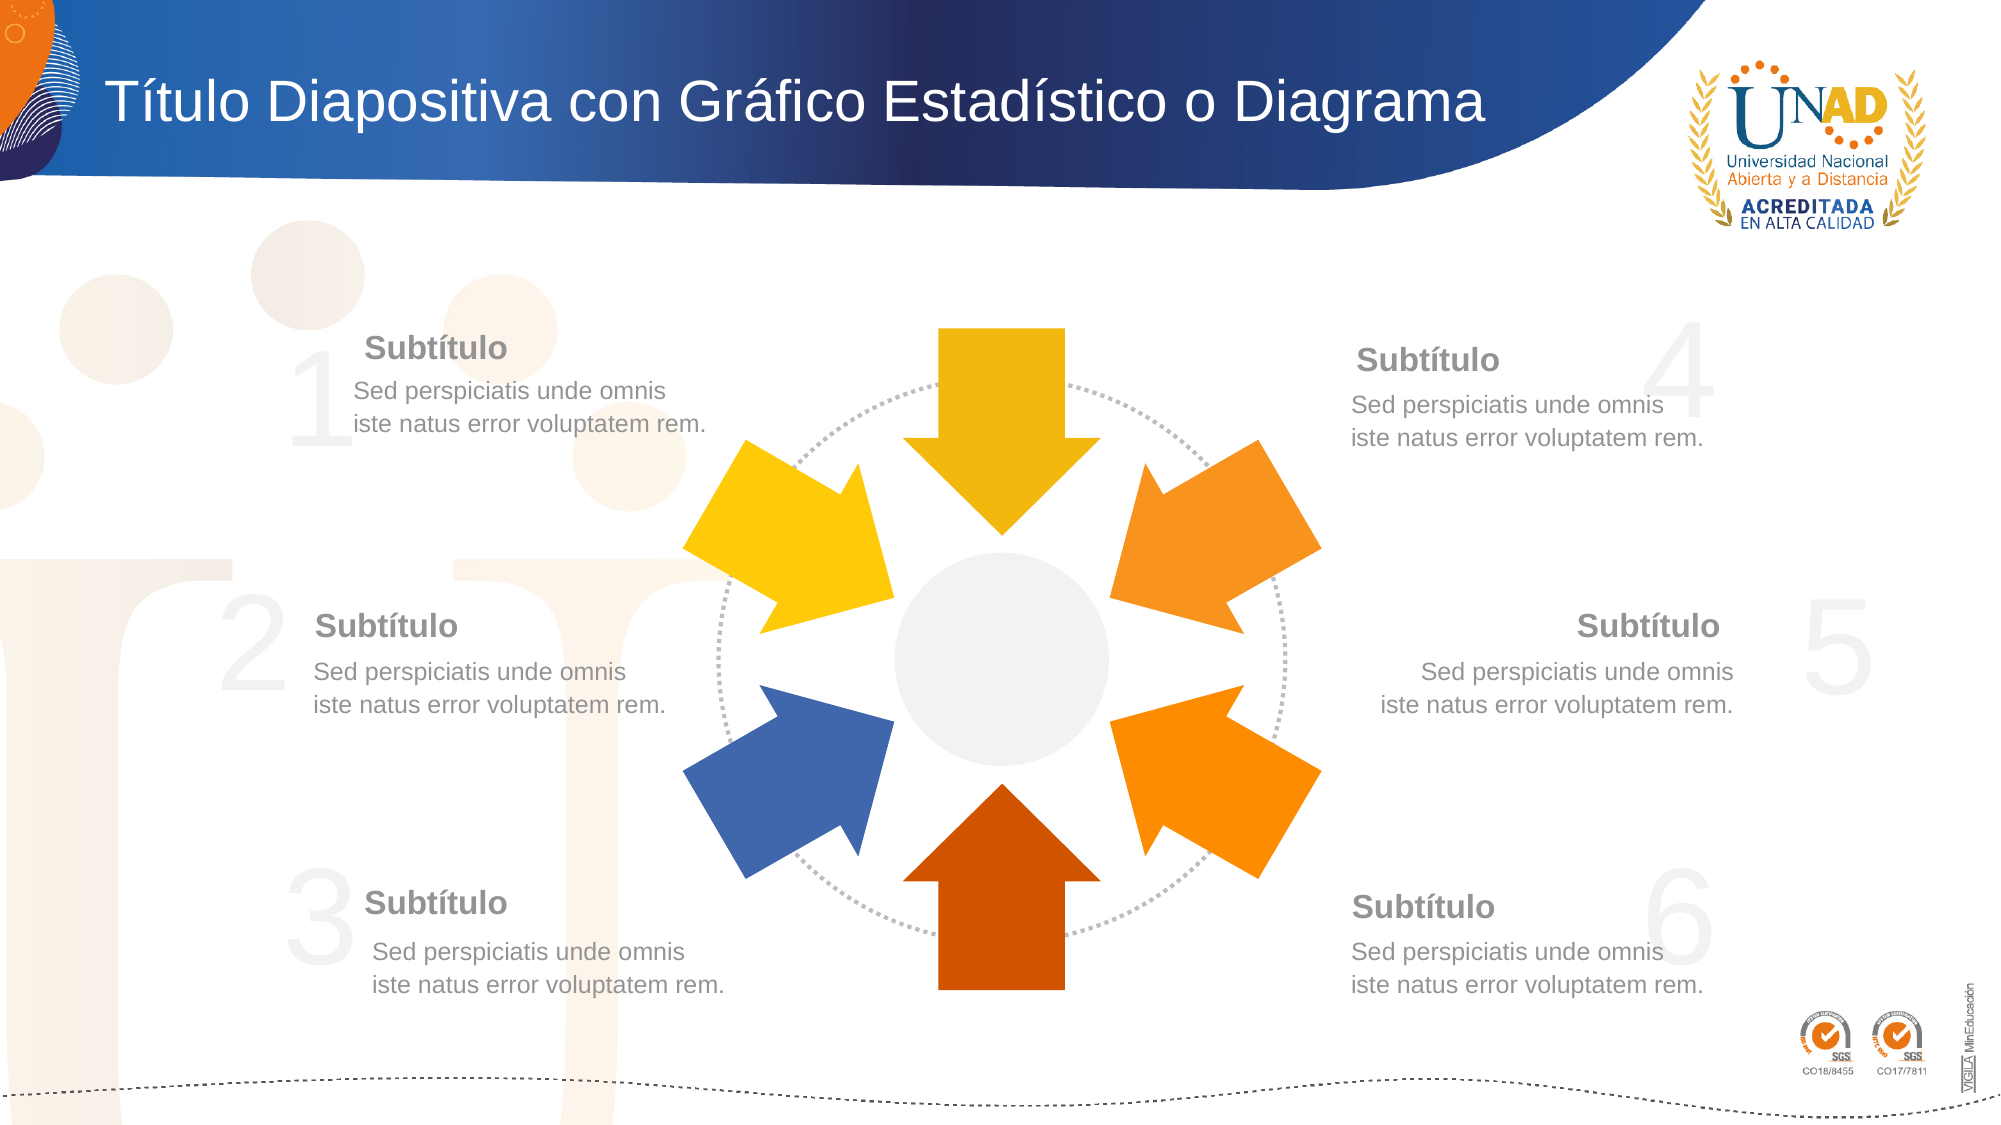

# Título Diapositiva con Gráfico Estadístico o Diagrama
4
1
Subtítulo

Subtítulo
Sed perspiciatis unde omnis iste natus error voluptatem rem.

Sed perspiciatis unde omnis iste natus error voluptatem rem.

2
5

Subtítulo
Subtítulo
Sed perspiciatis unde omnis iste natus error voluptatem rem.
Sed perspiciatis unde omnis iste natus error voluptatem rem.

3
6
Subtítulo
Subtítulo
Sed perspiciatis unde omnis iste natus error voluptatem rem.
Sed perspiciatis unde omnis iste natus error voluptatem rem.